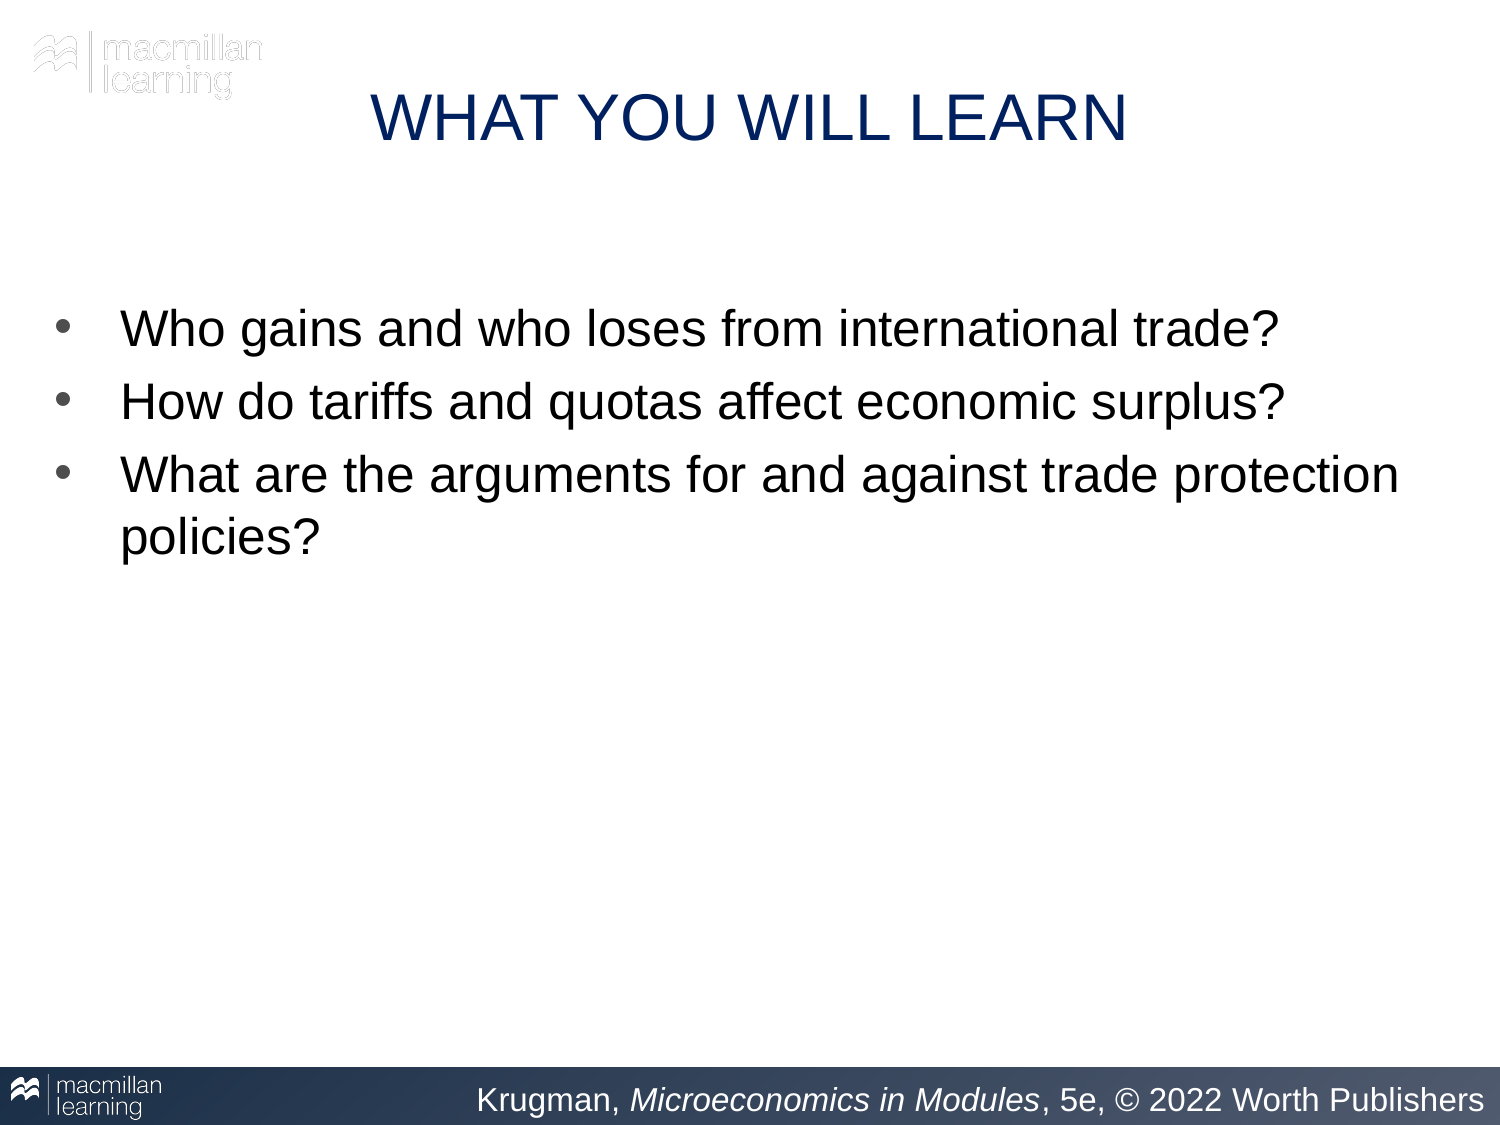

# WHAT YOU WILL LEARN
Who gains and who loses from international trade?
How do tariffs and quotas affect economic surplus?
What are the arguments for and against trade protection policies?